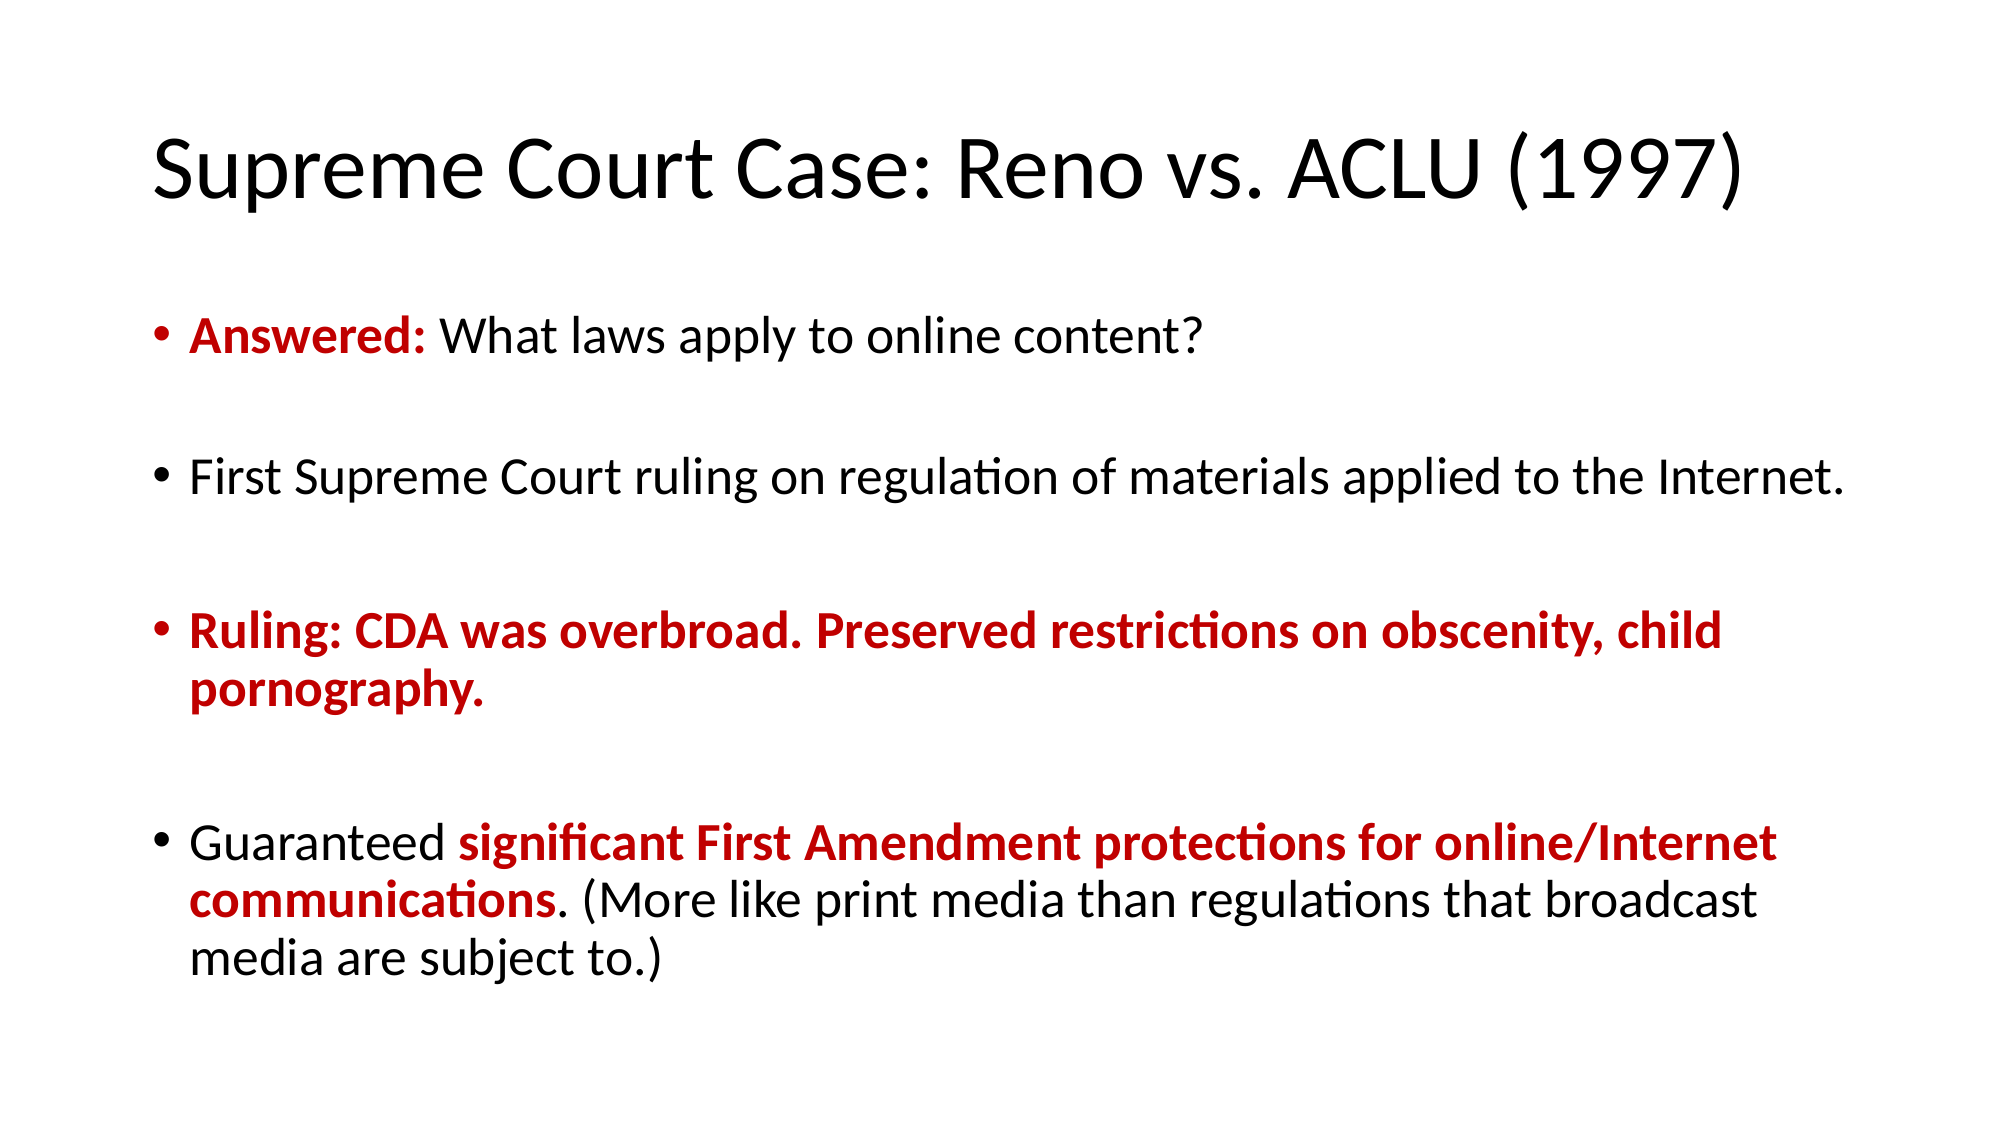

# Supreme Court Case: Reno vs. ACLU (1997)
Answered: What laws apply to online content?
First Supreme Court ruling on regulation of materials applied to the Internet.

Ruling: CDA was overbroad. Preserved restrictions on obscenity, child pornography.

Guaranteed significant First Amendment protections for online/Internet communications. (More like print media than regulations that broadcast media are subject to.)